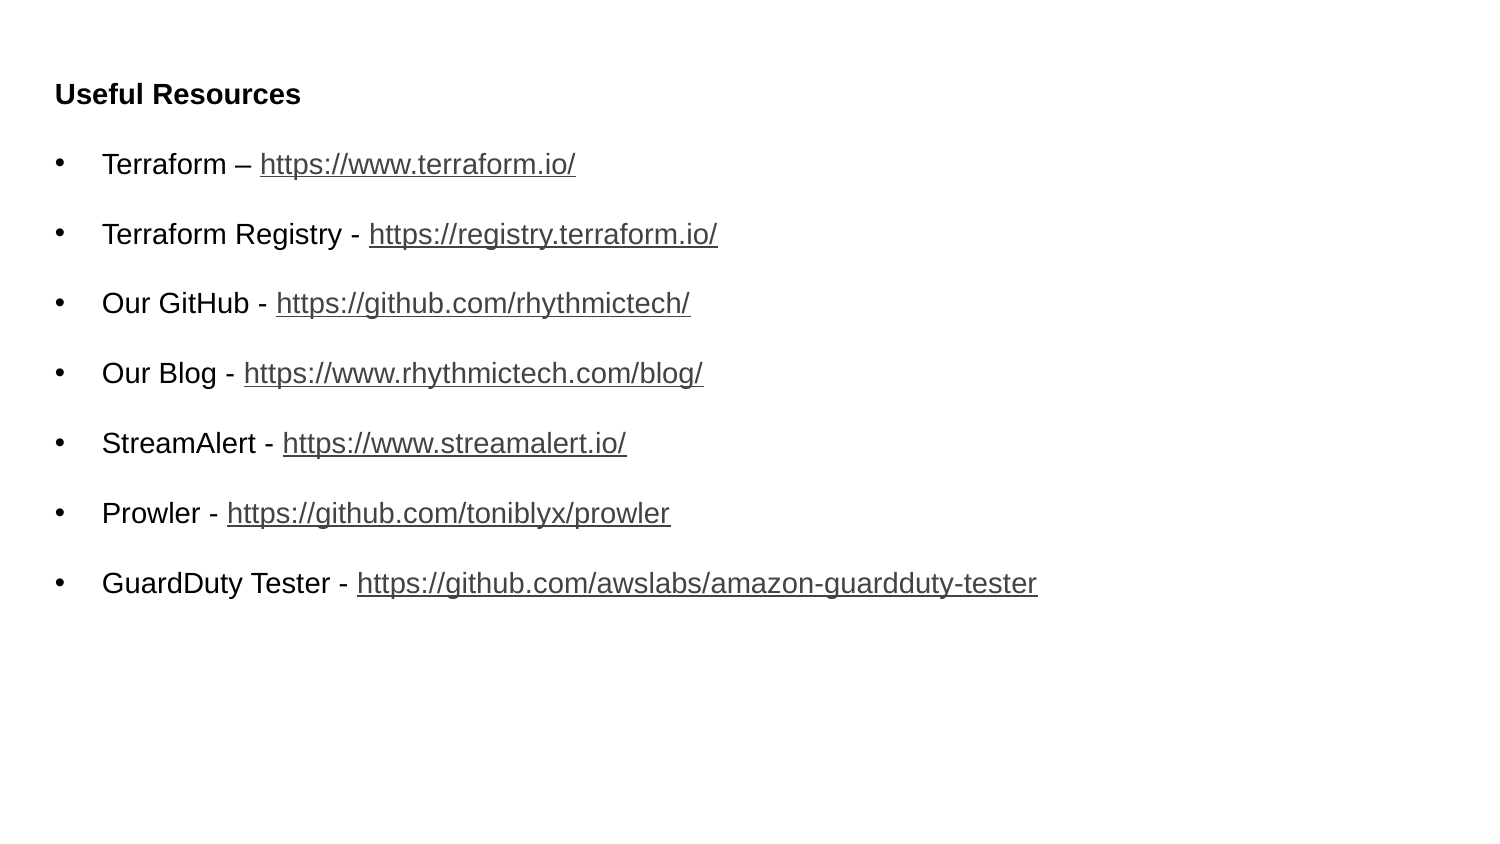

Useful Resources

Terraform – https://www.terraform.io/

Terraform Registry - https://registry.terraform.io/

Our GitHub - https://github.com/rhythmictech/

Our Blog - https://www.rhythmictech.com/blog/

StreamAlert - https://www.streamalert.io/

Prowler - https://github.com/toniblyx/prowler

GuardDuty Tester - https://github.com/awslabs/amazon-guardduty-tester